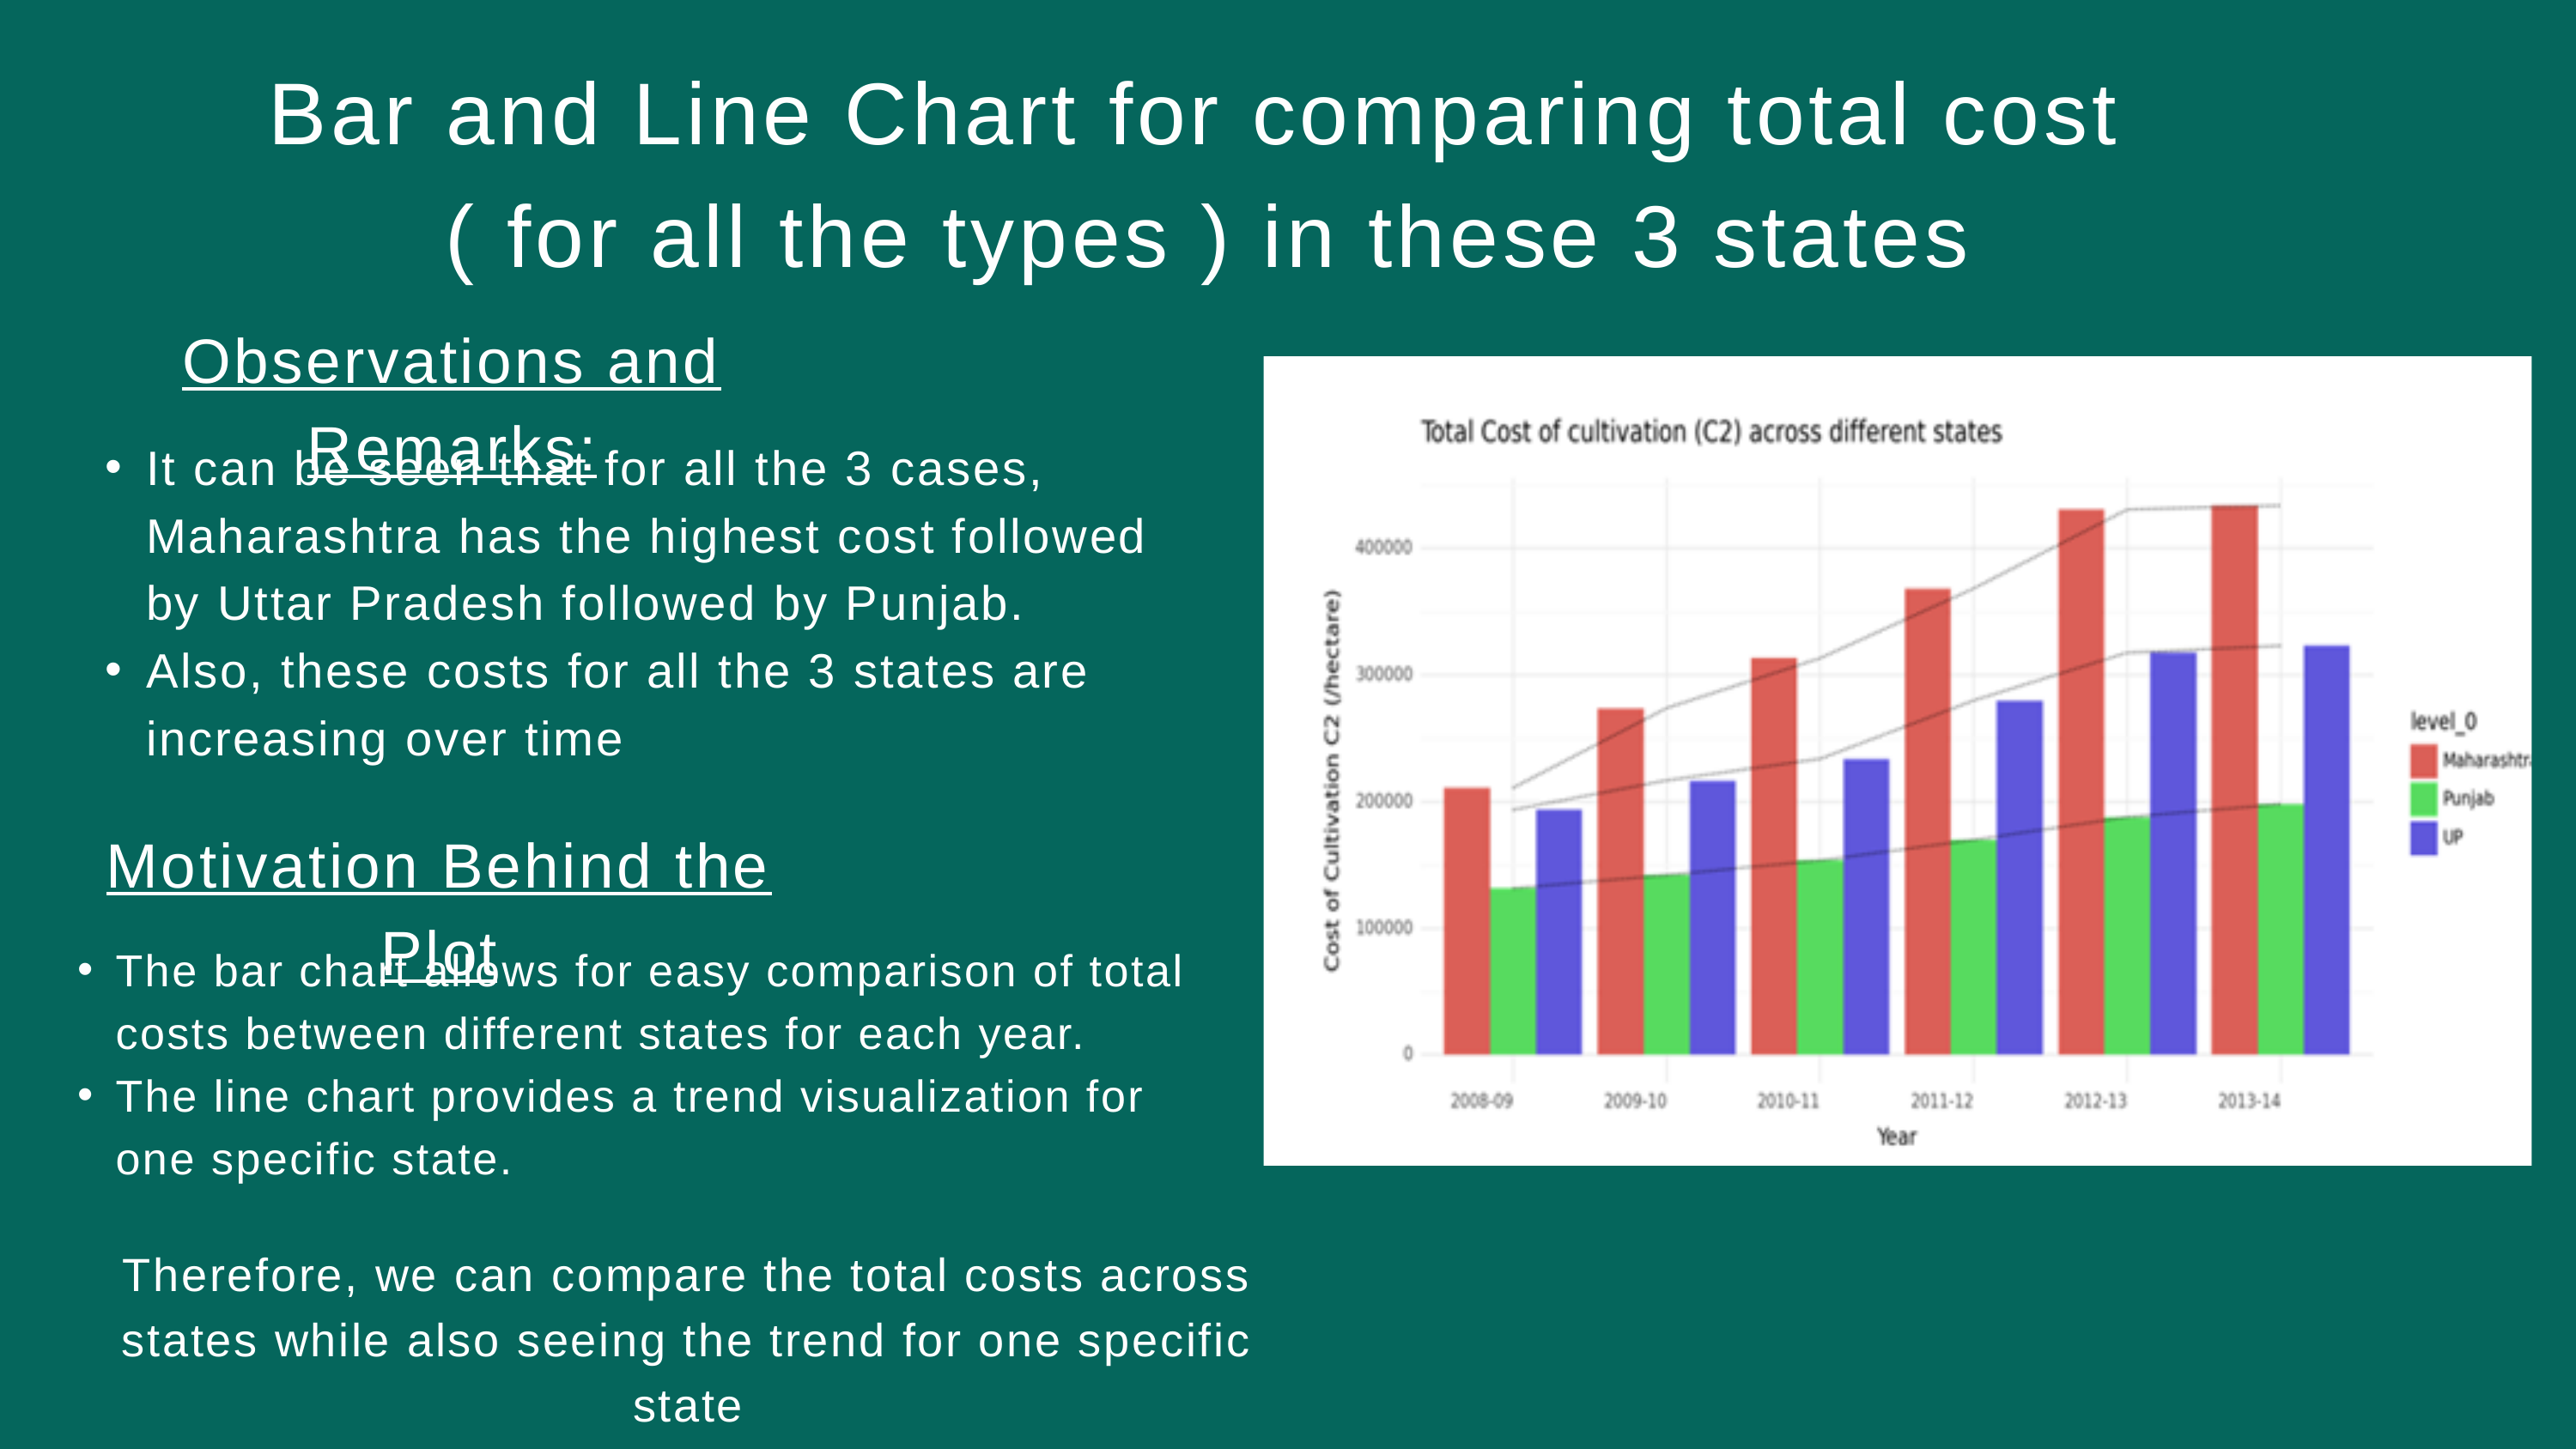

Bar and Line Chart for comparing total cost
( for all the types ) in these 3 states
Observations and Remarks:

It can be seen that for all the 3 cases, Maharashtra has the highest cost followed by Uttar Pradesh followed by Punjab.
Also, these costs for all the 3 states are increasing over time
Motivation Behind the Plot
The bar chart allows for easy comparison of total costs between different states for each year.
The line chart provides a trend visualization for one specific state.
Therefore, we can compare the total costs across states while also seeing the trend for one specific state